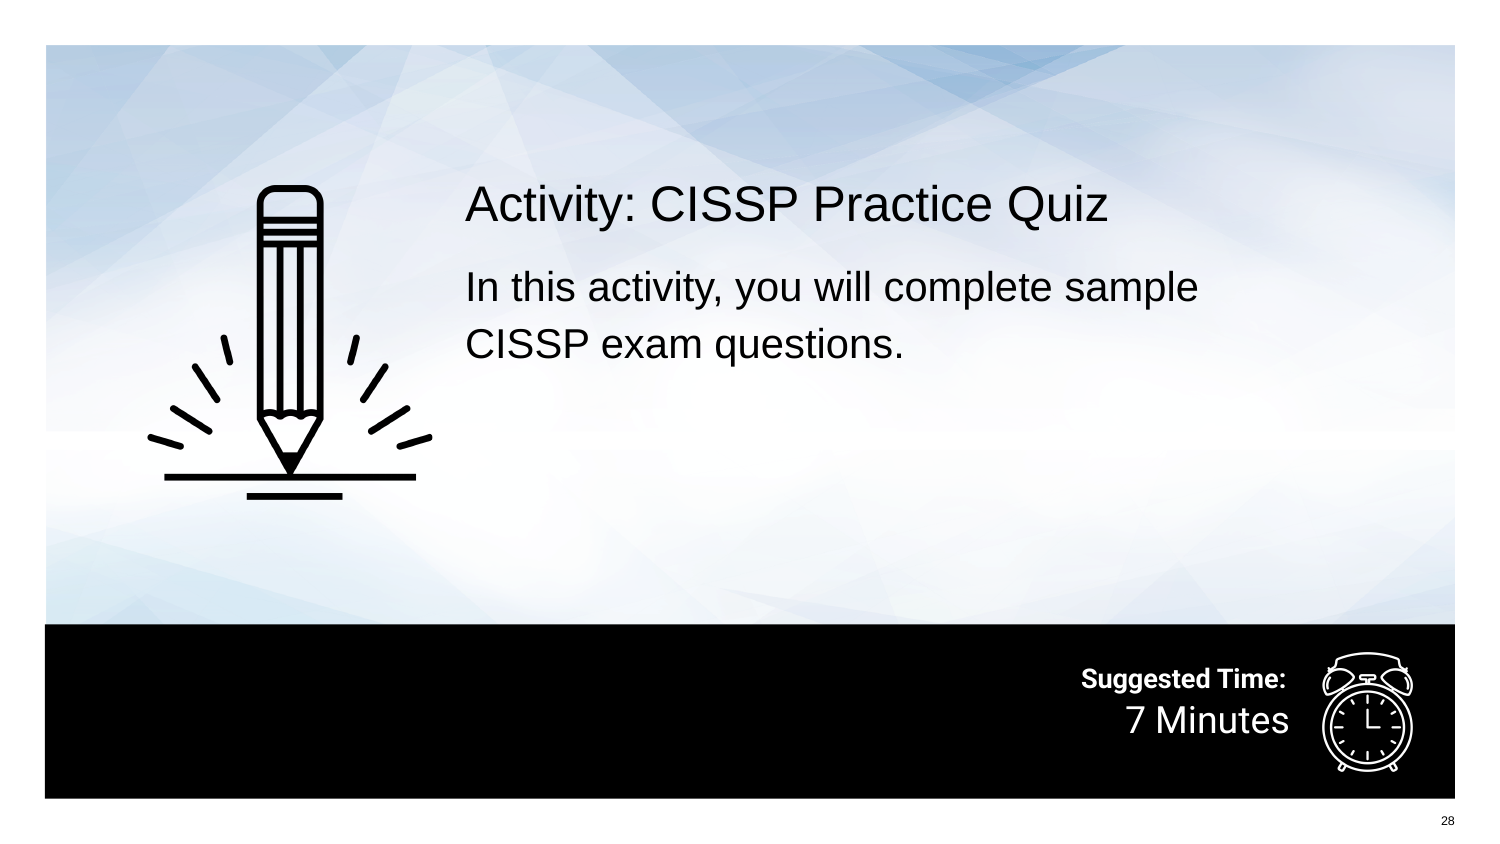

Activity: CISSP Practice Quiz
In this activity, you will complete sample
CISSP exam questions.

# 7 Minutes
28